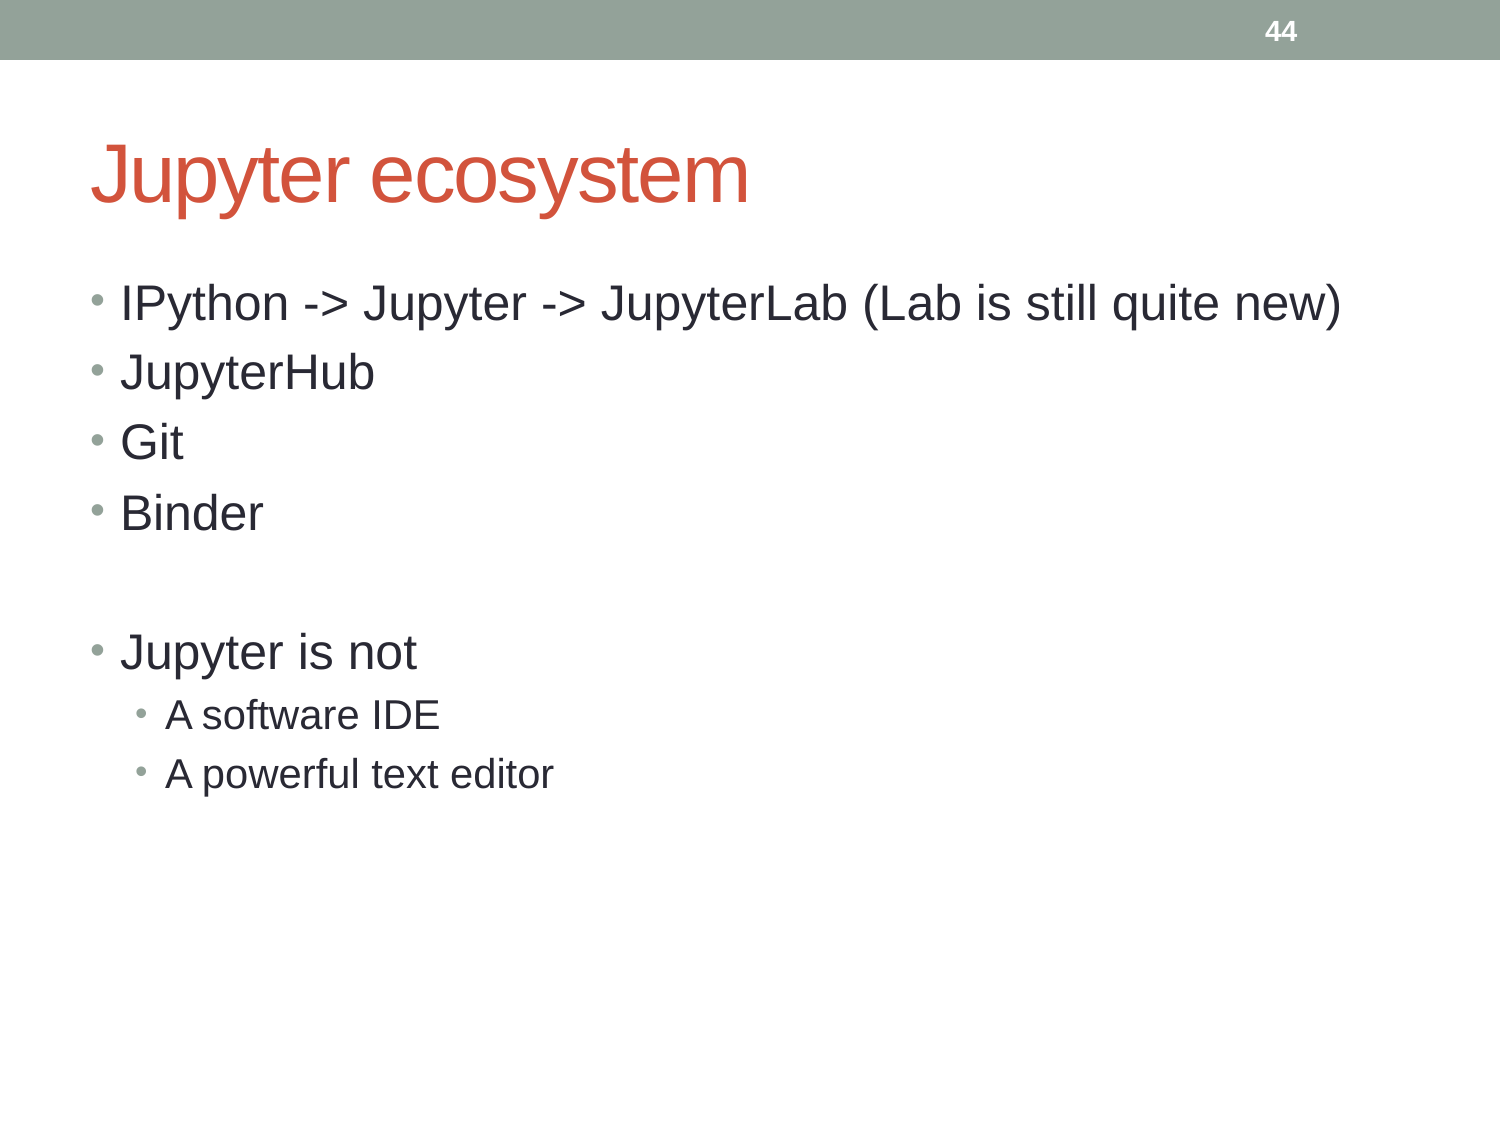

44
# Jupyter ecosystem
IPython -> Jupyter -> JupyterLab (Lab is still quite new)
JupyterHub
Git
Binder

Jupyter is not
A software IDE
A powerful text editor